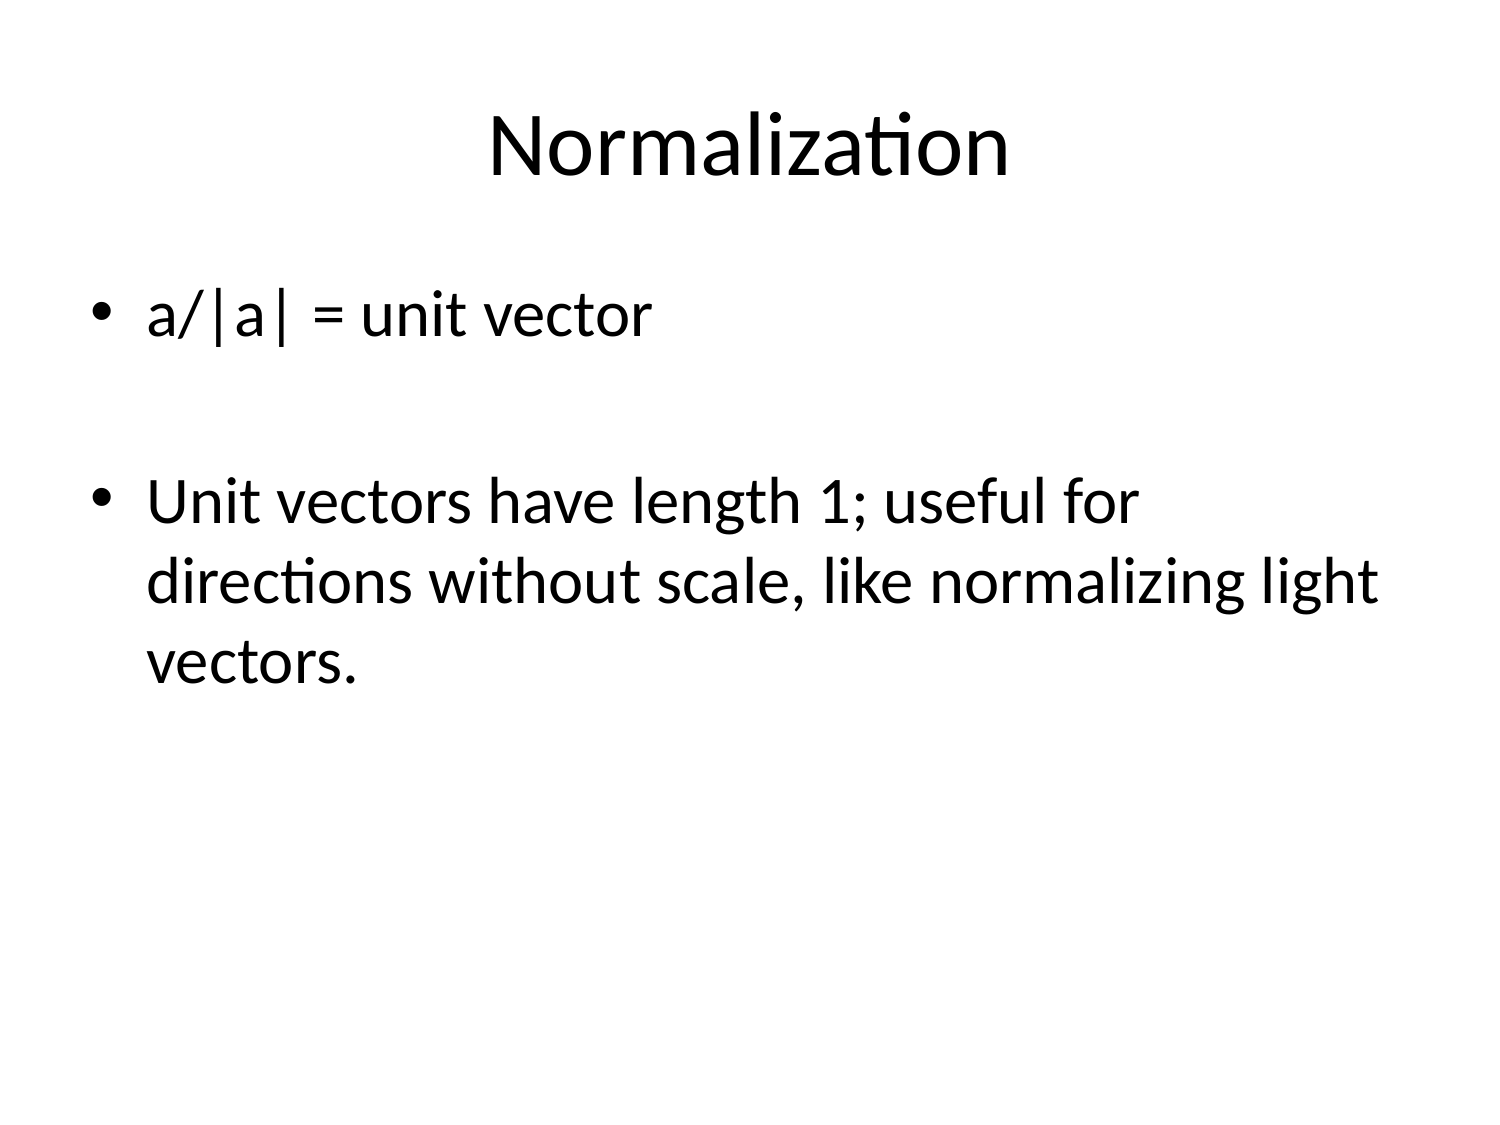

# Normalization
a/|a| = unit vector

Unit vectors have length 1; useful for directions without scale, like normalizing light vectors.